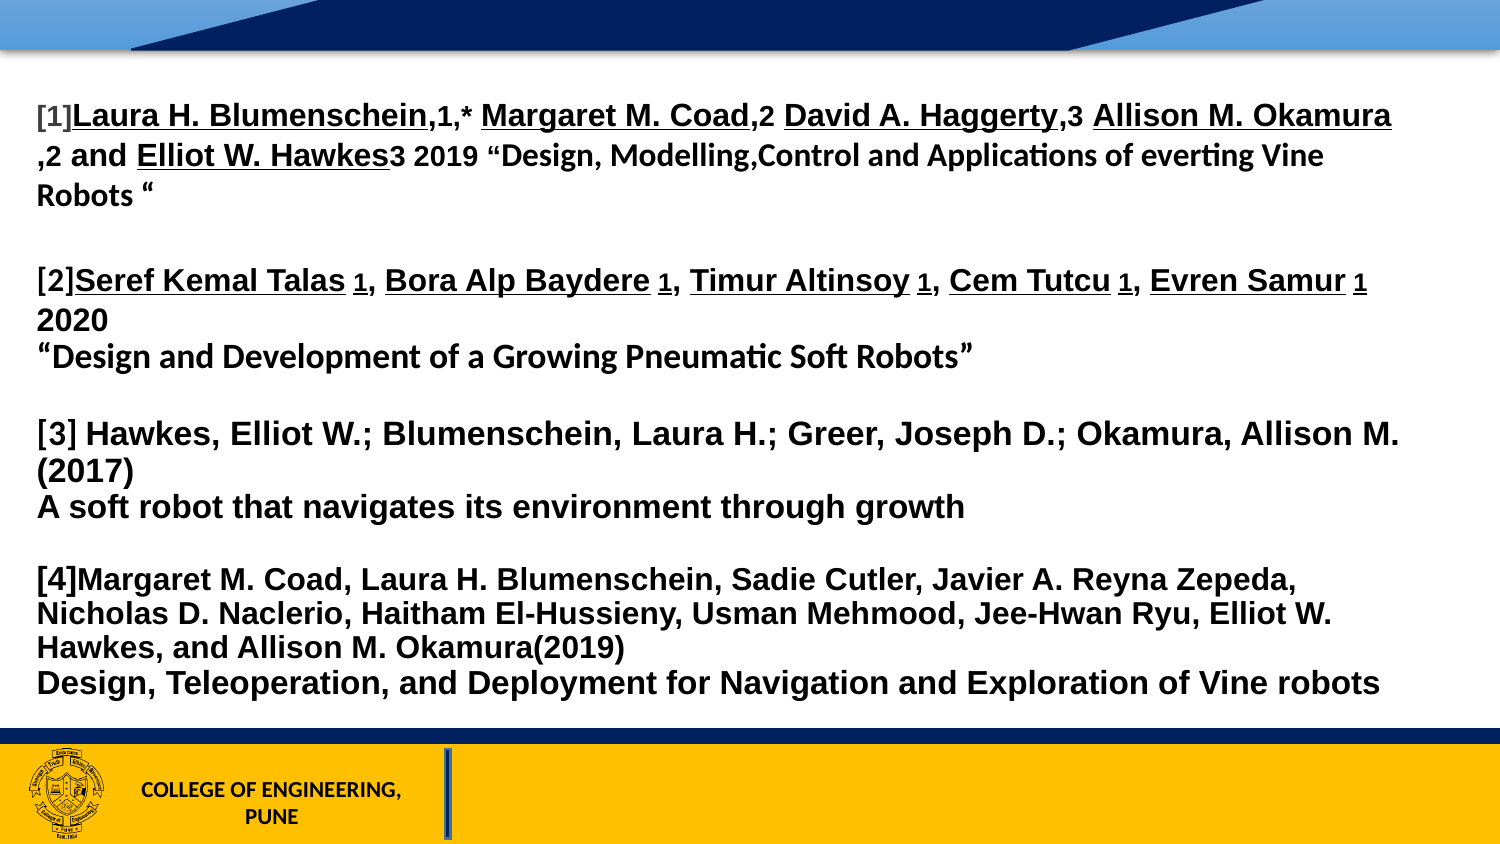

[1]Laura H. Blumenschein,1,* Margaret M. Coad,2 David A. Haggerty,3 Allison M. Okamura,2 and Elliot W. Hawkes3 2019 “Design, Modelling,Control and Applications of everting Vine Robots “

[2]Seref Kemal Talas 1, Bora Alp Baydere 1, Timur Altinsoy 1, Cem Tutcu 1, Evren Samur 1 2020
“Design and Development of a Growing Pneumatic Soft Robots”

[3] Hawkes, Elliot W.; Blumenschein, Laura H.; Greer, Joseph D.; Okamura, Allison M. (2017)
A soft robot that navigates its environment through growth

[4]Margaret M. Coad, Laura H. Blumenschein, Sadie Cutler, Javier A. Reyna Zepeda, Nicholas D. Naclerio, Haitham El-Hussieny, Usman Mehmood, Jee-Hwan Ryu, Elliot W. Hawkes, and Allison M. Okamura(2019)
Design, Teleoperation, and Deployment for Navigation and Exploration of Vine robots